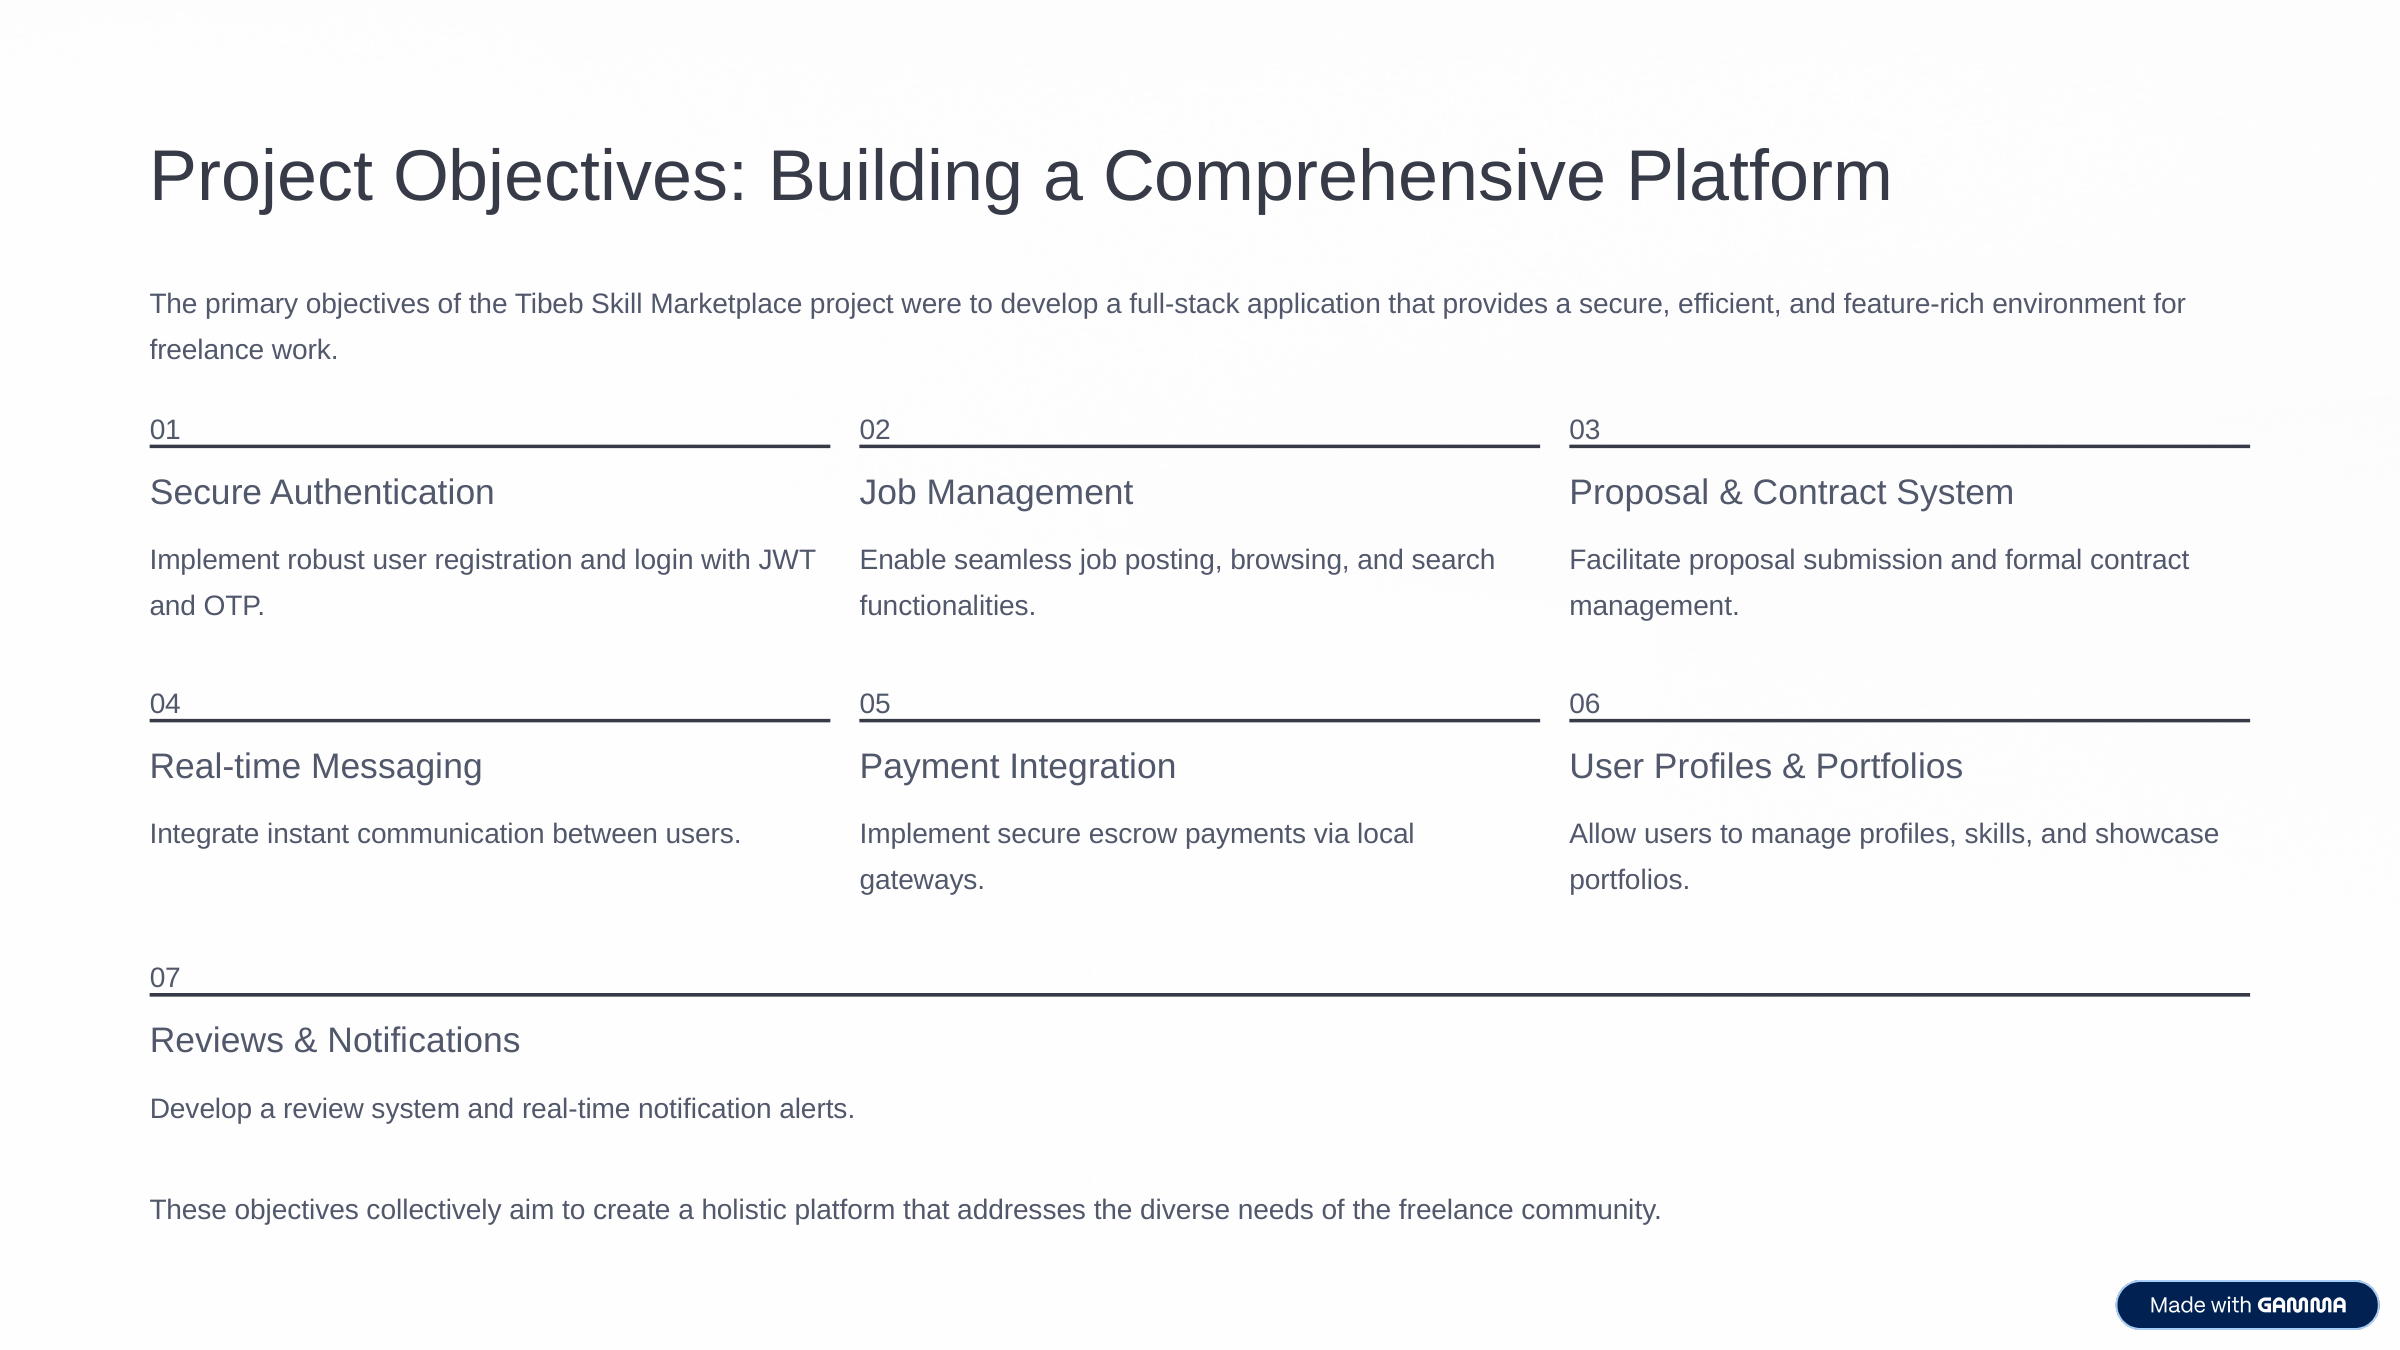

Project Objectives: Building a Comprehensive Platform
The primary objectives of the Tibeb Skill Marketplace project were to develop a full-stack application that provides a secure, efficient, and feature-rich environment for freelance work.
01
02
03

Secure Authentication
Job Management
Proposal & Contract System
Implement robust user registration and login with JWT and OTP.
Enable seamless job posting, browsing, and search functionalities.
Facilitate proposal submission and formal contract management.
04
05
06

Real-time Messaging
Payment Integration
User Profiles & Portfolios
Integrate instant communication between users.
Implement secure escrow payments via local gateways.
Allow users to manage profiles, skills, and showcase portfolios.
07

Reviews & Notifications
Develop a review system and real-time notification alerts.
These objectives collectively aim to create a holistic platform that addresses the diverse needs of the freelance community.